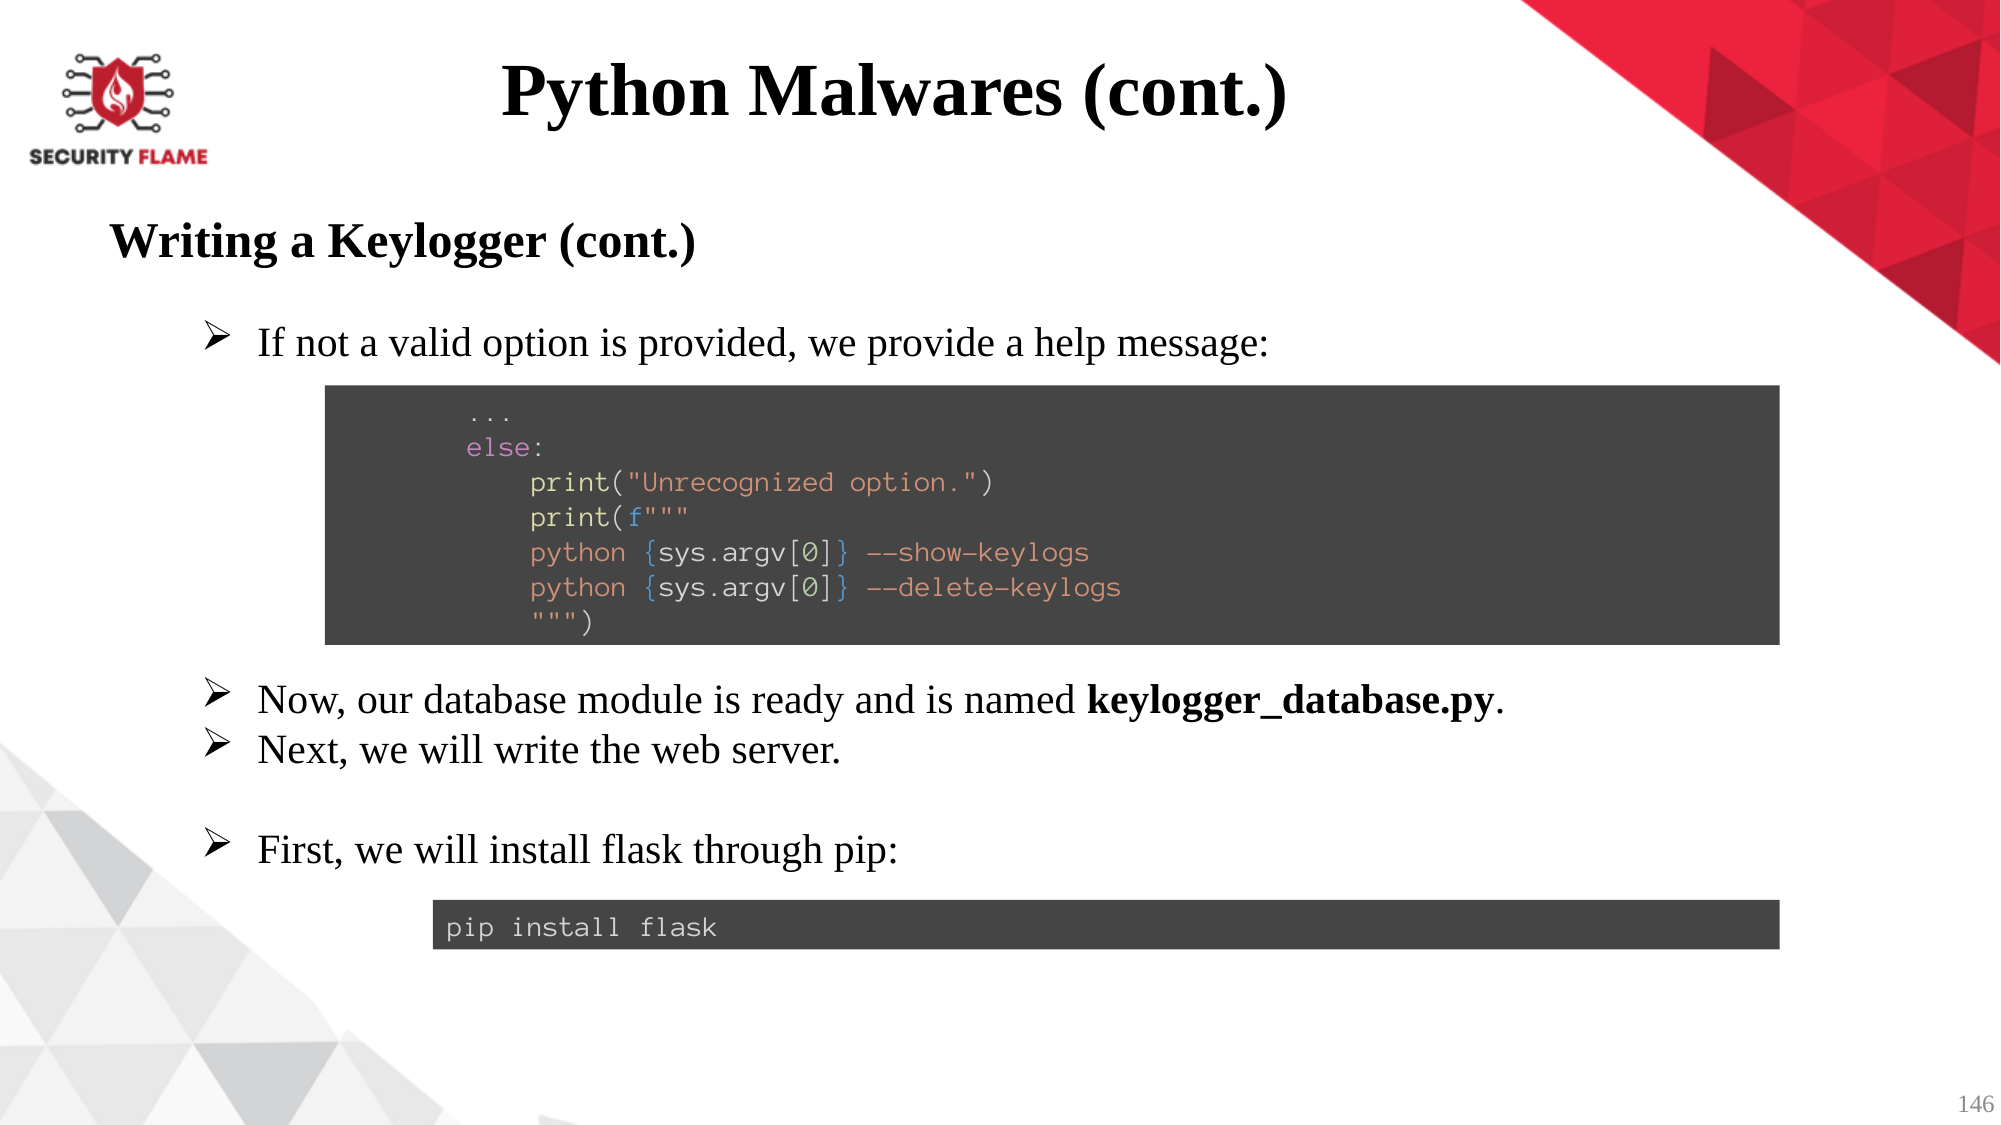

Python Malwares (cont.)
Writing a Keylogger (cont.)
If not a valid option is provided, we provide a help message:
        ...
        else:
            print("Unrecognized option.")
            print(f"""
            python {sys.argv[0]} --show-keylogs
            python {sys.argv[0]} --delete-keylogs
            """)
Now, our database module is ready and is named keylogger_database.py.
Next, we will write the web server.

First, we will install flask through pip:
pip install flask
146